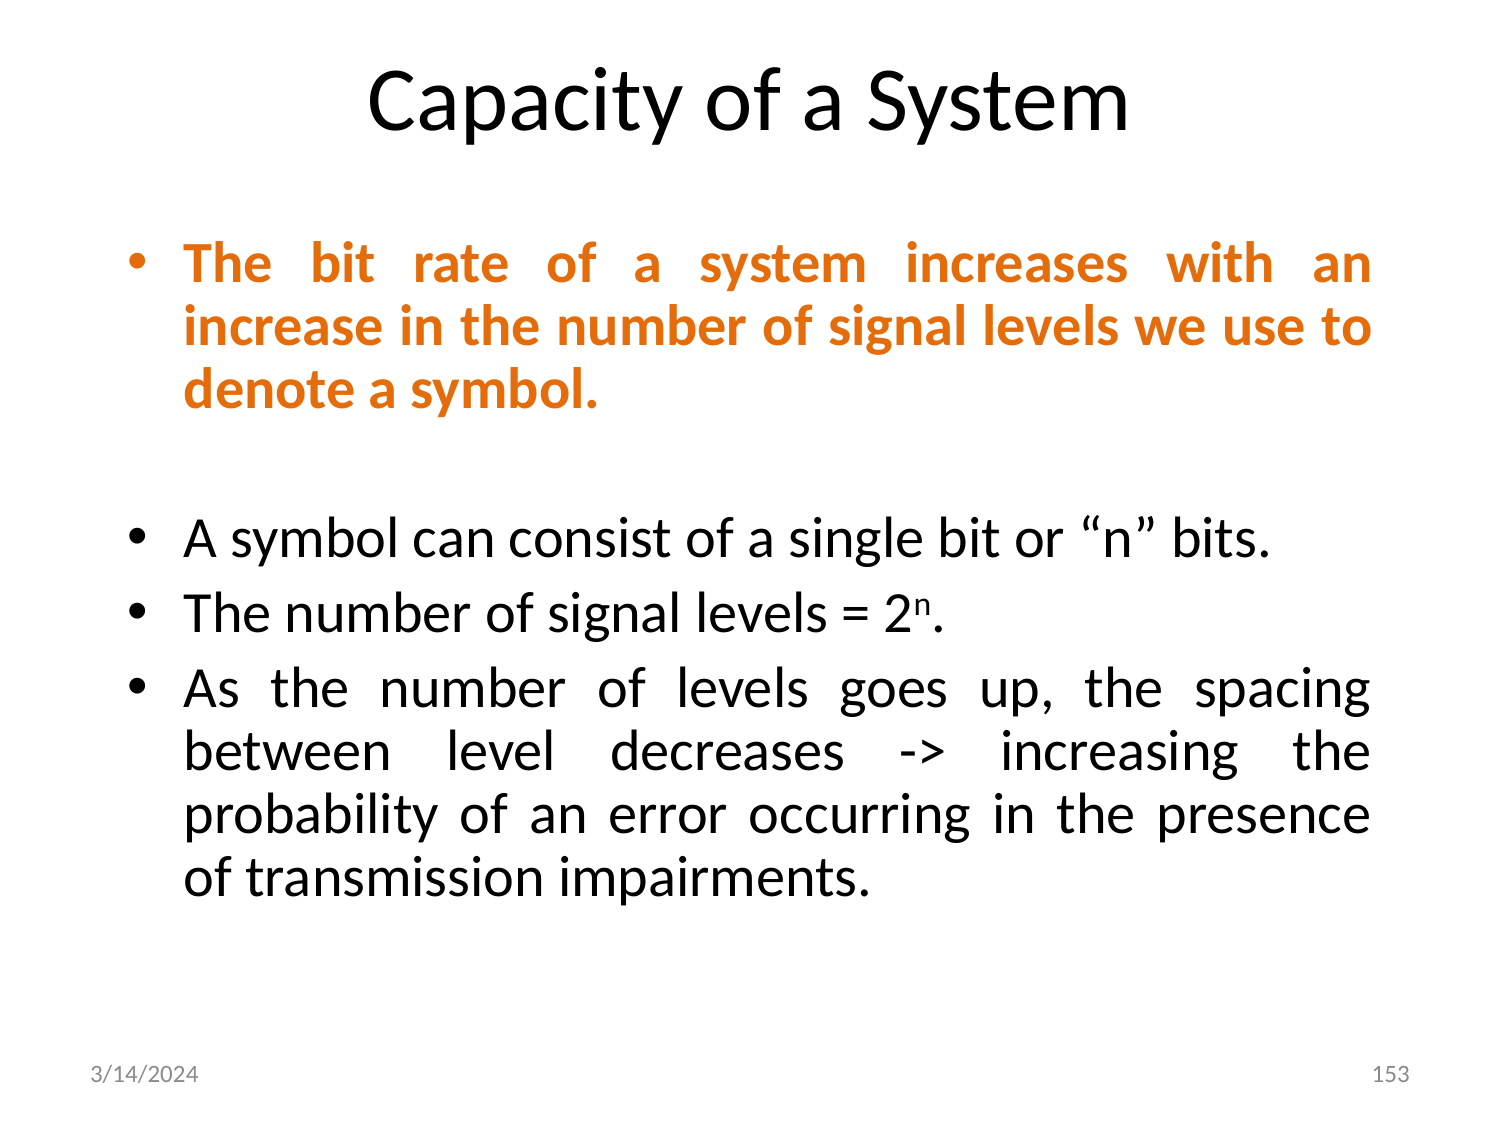

# Capacity of a System
The bit rate of a system increases with an increase in the number of signal levels we use to denote a symbol.

A symbol can consist of a single bit or “n” bits.
The number of signal levels = 2n.
As the number of levels goes up, the spacing between level decreases -> increasing the probability of an error occurring in the presence of transmission impairments.
3/14/2024
153